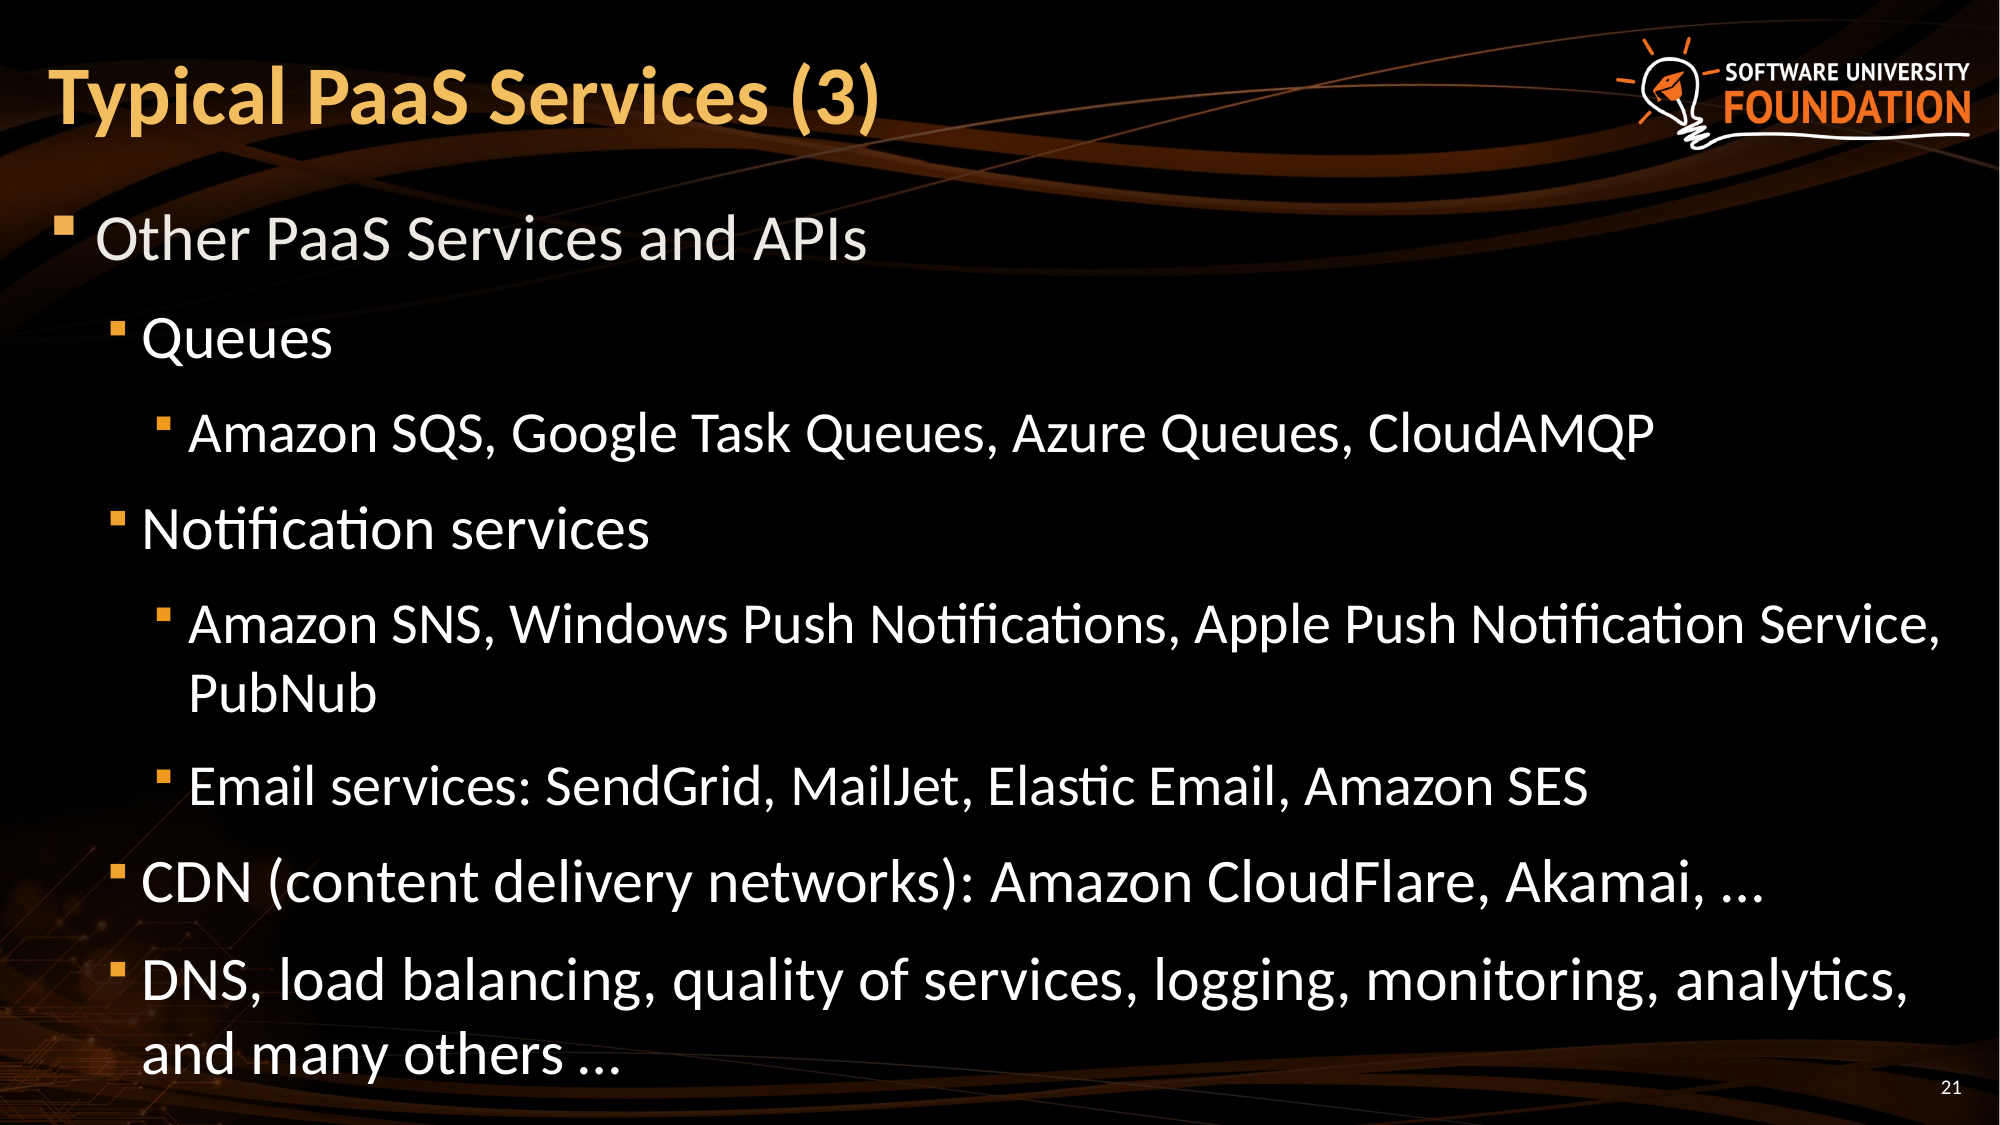

# Typical PaaS Services (3)
Other PaaS Services and APIs
Queues
Amazon SQS, Google Task Queues, Azure Queues, CloudAMQP
Notification services
Amazon SNS, Windows Push Notifications, Apple Push Notification Service, PubNub
Email services: SendGrid, MailJet, Elastic Email, Amazon SES
CDN (content delivery networks): Amazon CloudFlare, Akamai, …
DNS, load balancing, quality of services, logging, monitoring, analytics, and many others …
21